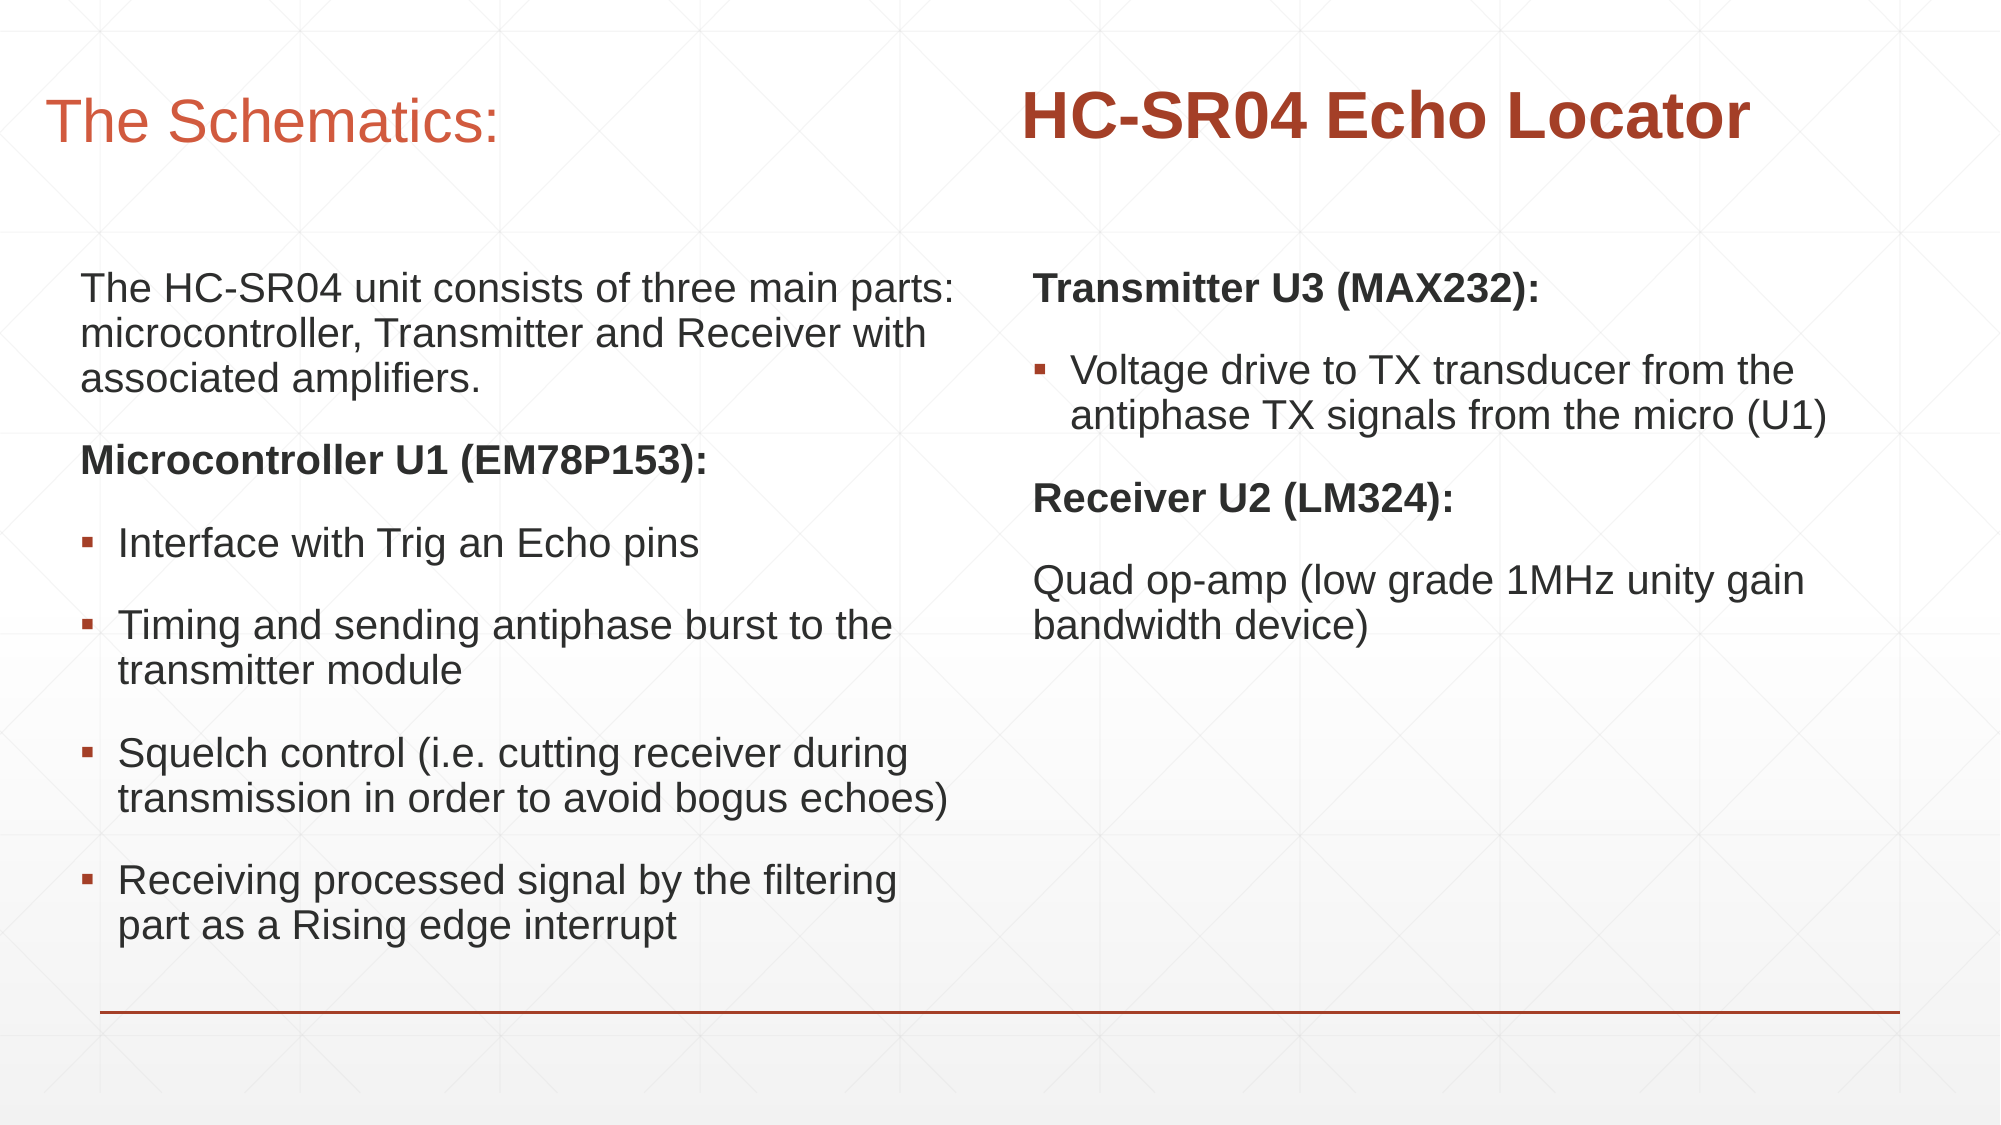

HC-SR04 Echo Locator
The Schematics:
The HC-SR04 unit consists of three main parts: microcontroller, Transmitter and Receiver with associated amplifiers.
Microcontroller U1 (EM78P153):
Interface with Trig an Echo pins
Timing and sending antiphase burst to the transmitter module
Squelch control (i.e. cutting receiver during transmission in order to avoid bogus echoes)
Receiving processed signal by the filtering part as a Rising edge interrupt

Transmitter U3 (MAX232):
Voltage drive to TX transducer from the antiphase TX signals from the micro (U1)
Receiver U2 (LM324):
Quad op-amp (low grade 1MHz unity gain bandwidth device)